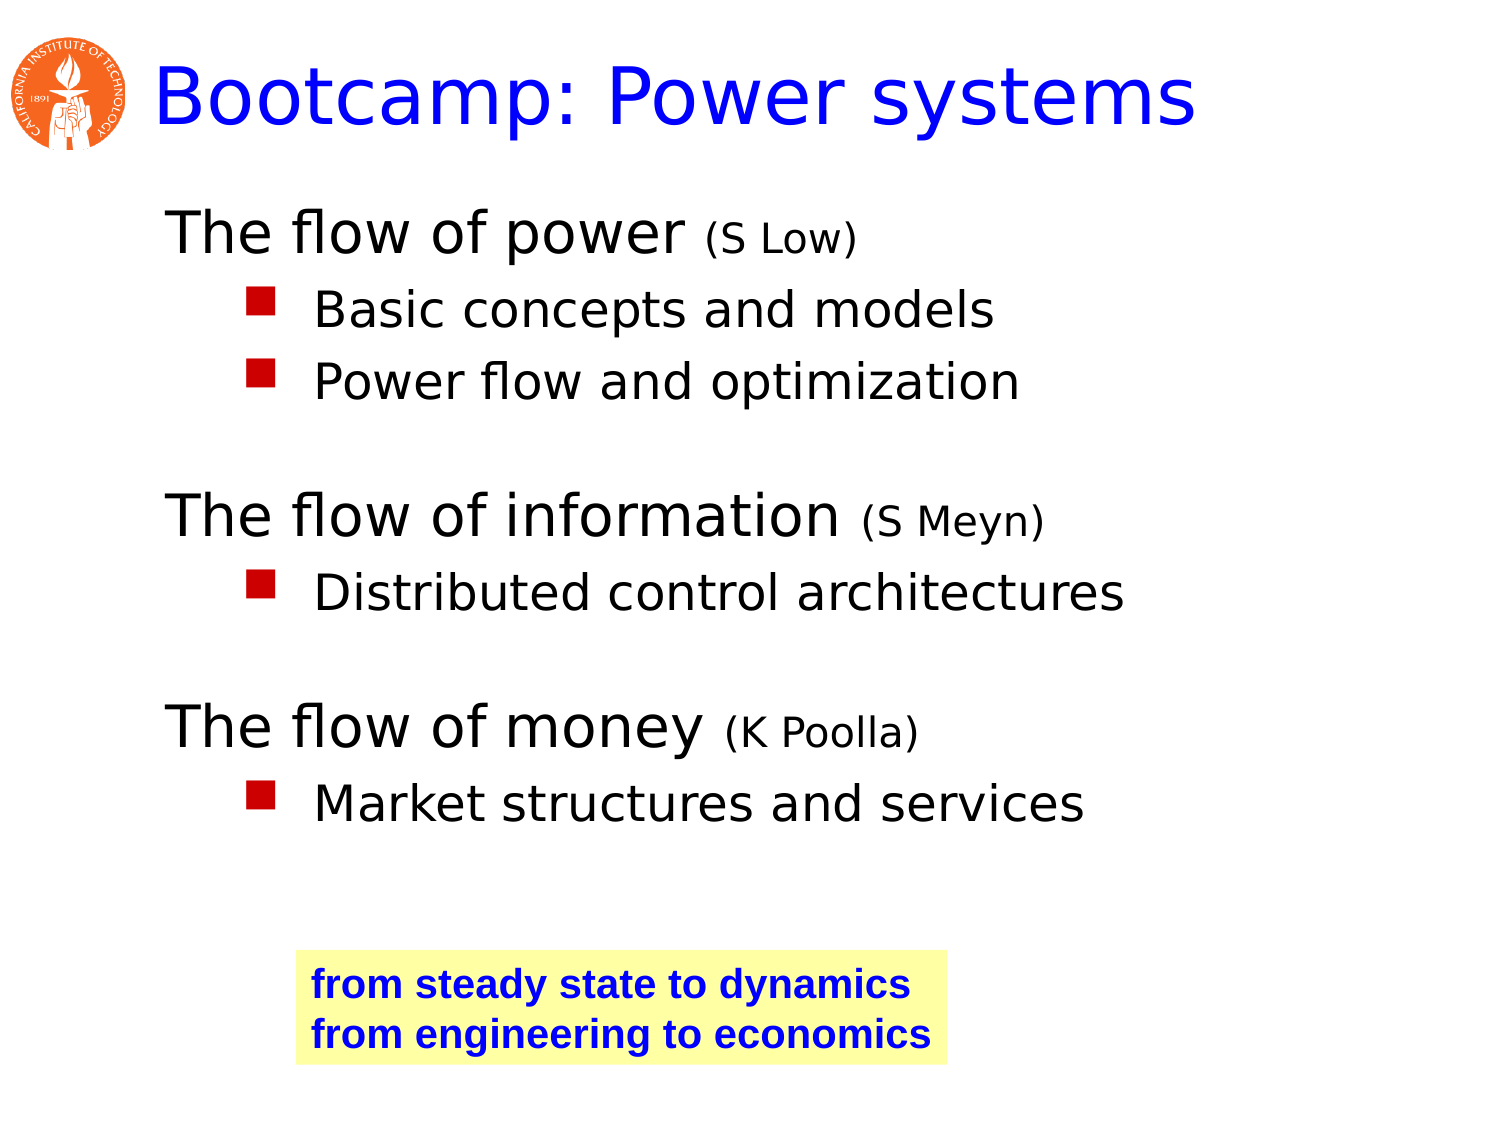

# Bootcamp: Power systems
The flow of power (S Low)
Basic concepts and models
Power flow and optimization

The flow of information (S Meyn)
Distributed control architectures

The flow of money (K Poolla)
Market structures and services
from steady state to dynamics
from engineering to economics